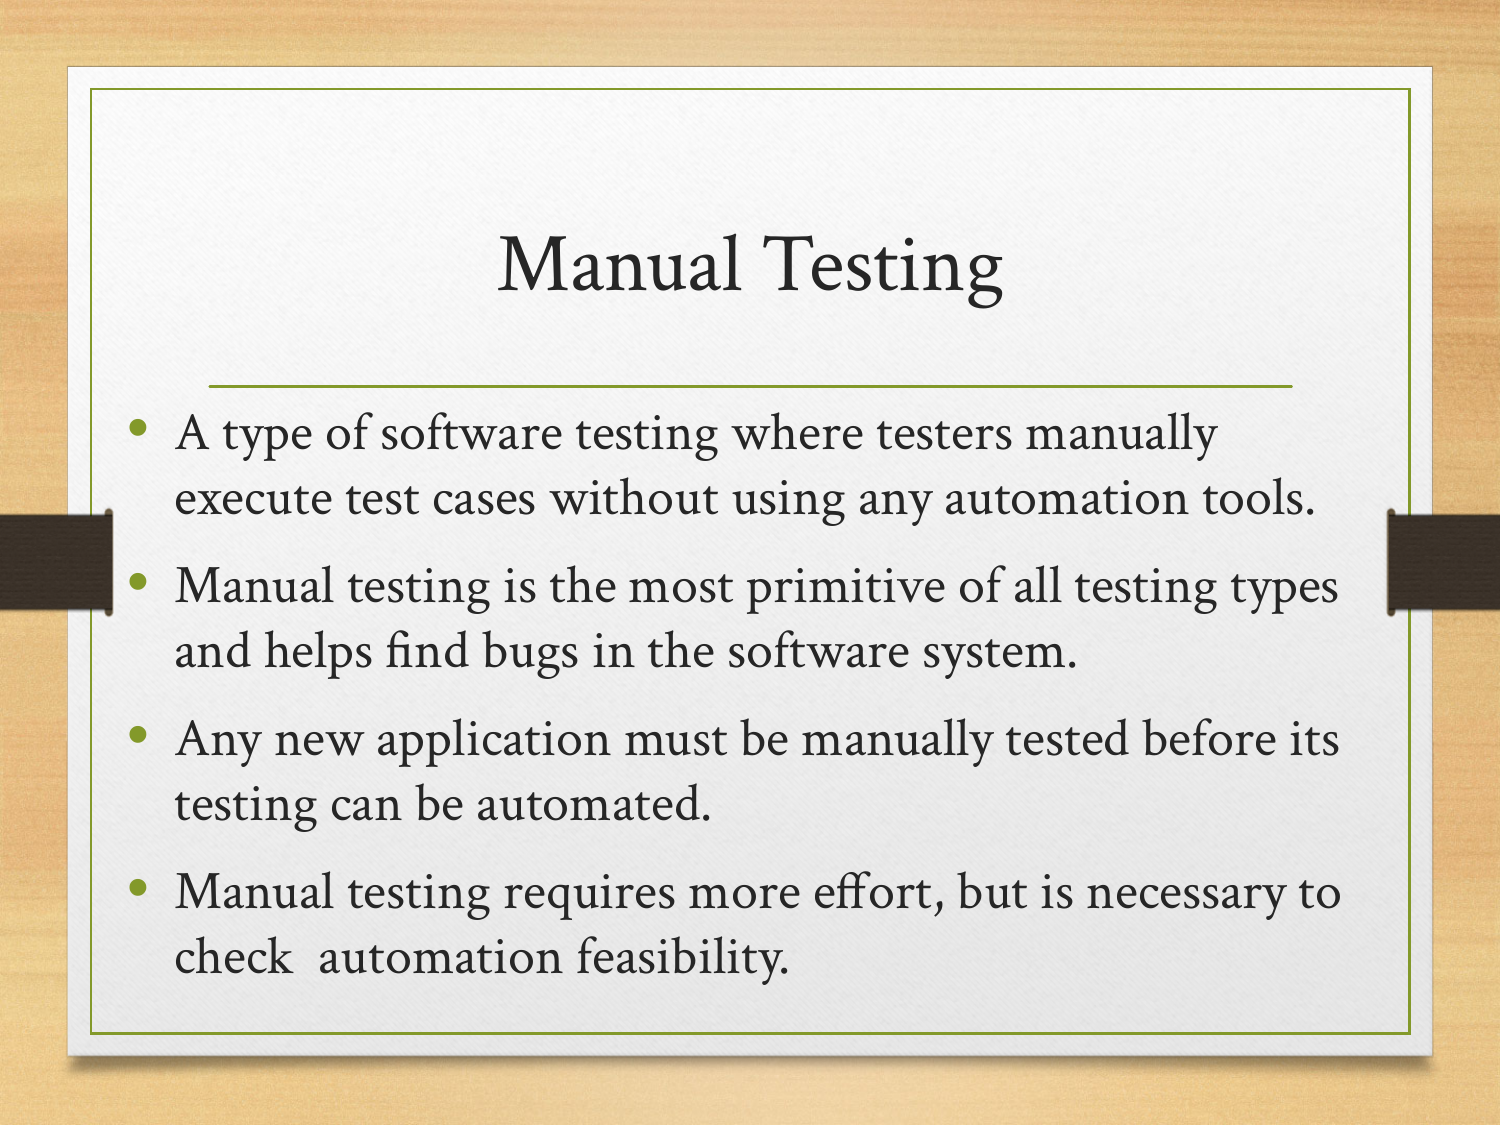

# Manual Testing
A type of software testing where testers manually execute test cases without using any automation tools.
Manual testing is the most primitive of all testing types and helps find bugs in the software system.
Any new application must be manually tested before its testing can be automated.
Manual testing requires more effort, but is necessary to check  automation feasibility.